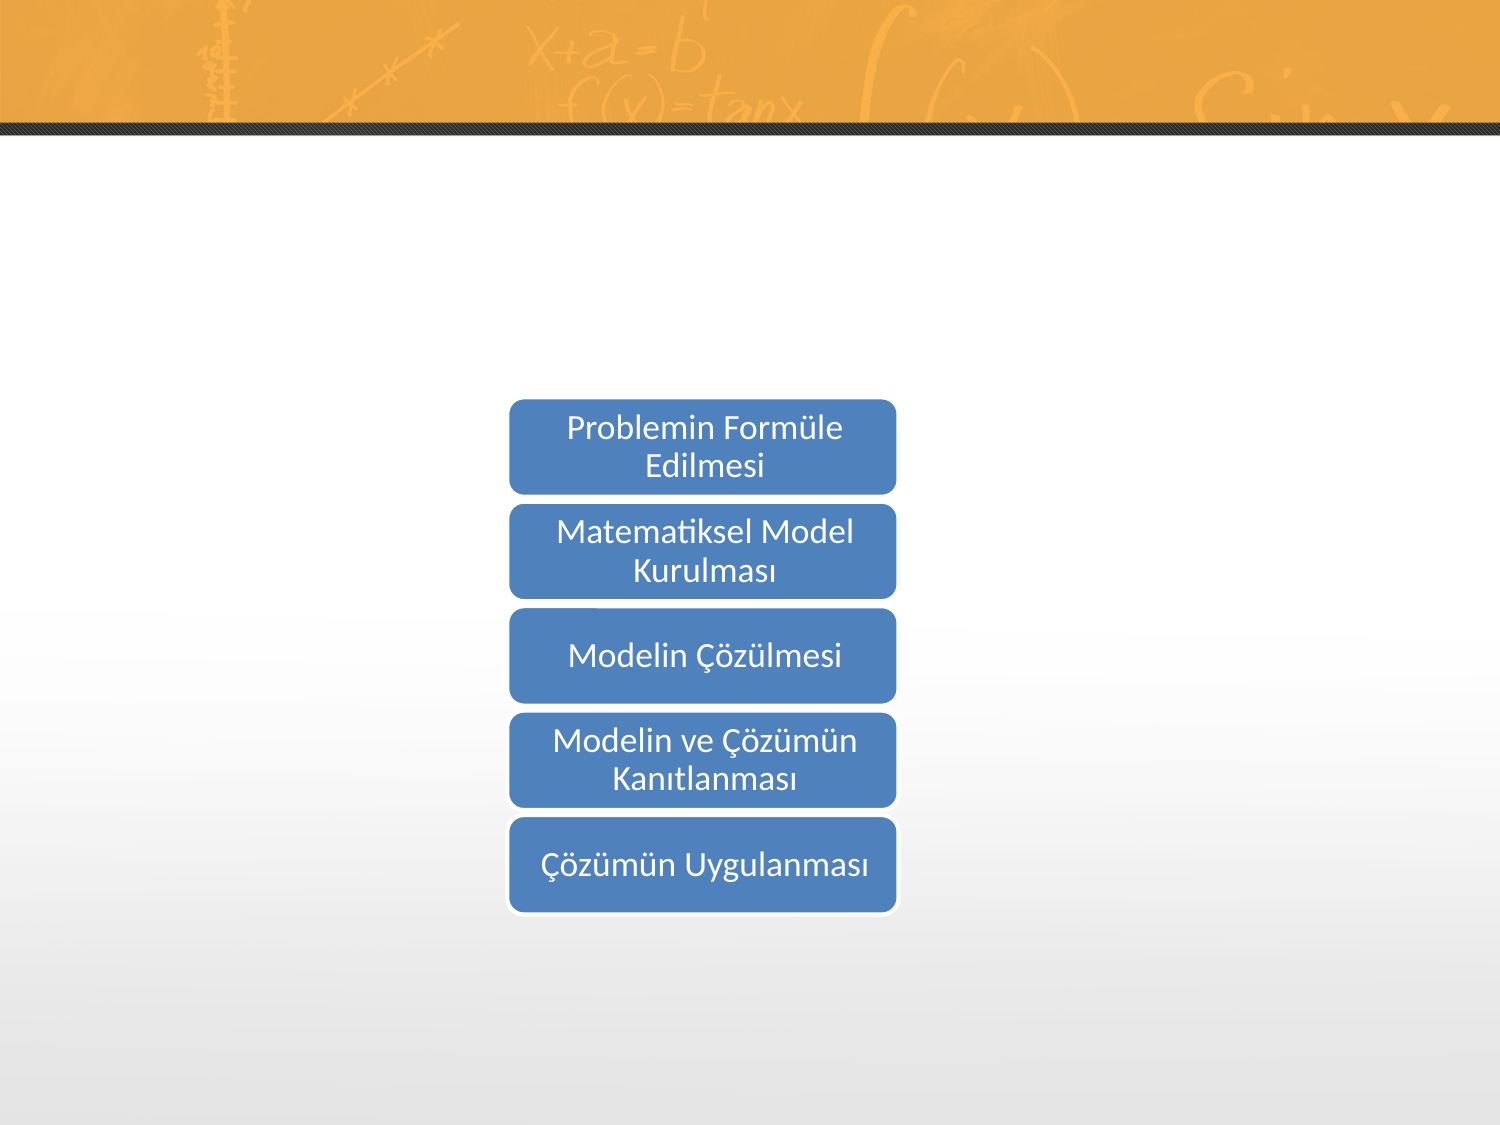

#

Problemin Formüle Edilmesi
Matematiksel Model Kurulması
Modelin Çözülmesi
Modelin ve Çözümün Kanıtlanması
Çözümün Uygulanması